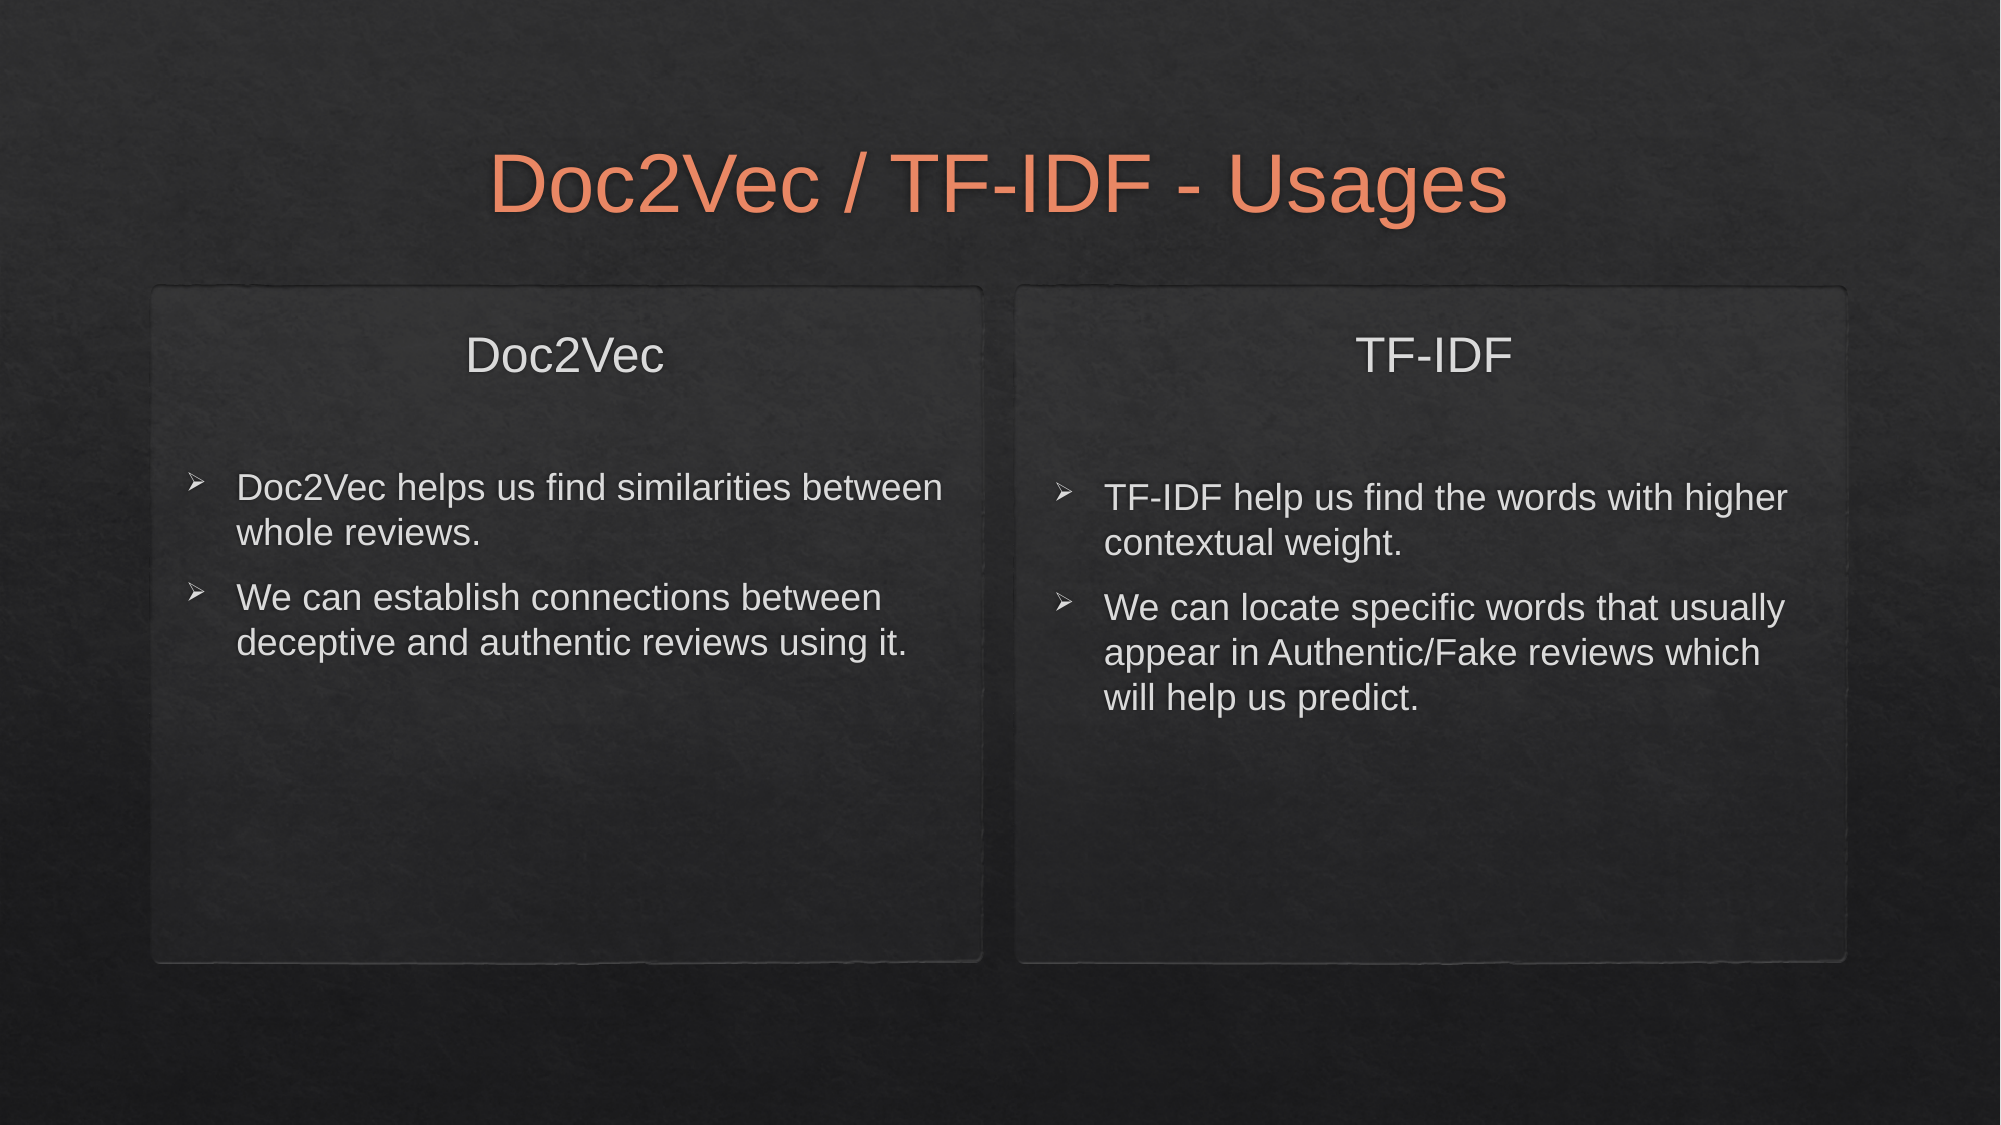

# Doc2Vec / TF-IDF - Usages
Doc2Vec
TF-IDF

Doc2Vec helps us find similarities between whole reviews.
We can establish connections between deceptive and authentic reviews using it.
TF-IDF help us find the words with higher contextual weight.
We can locate specific words that usually appear in Authentic/Fake reviews which will help us predict.